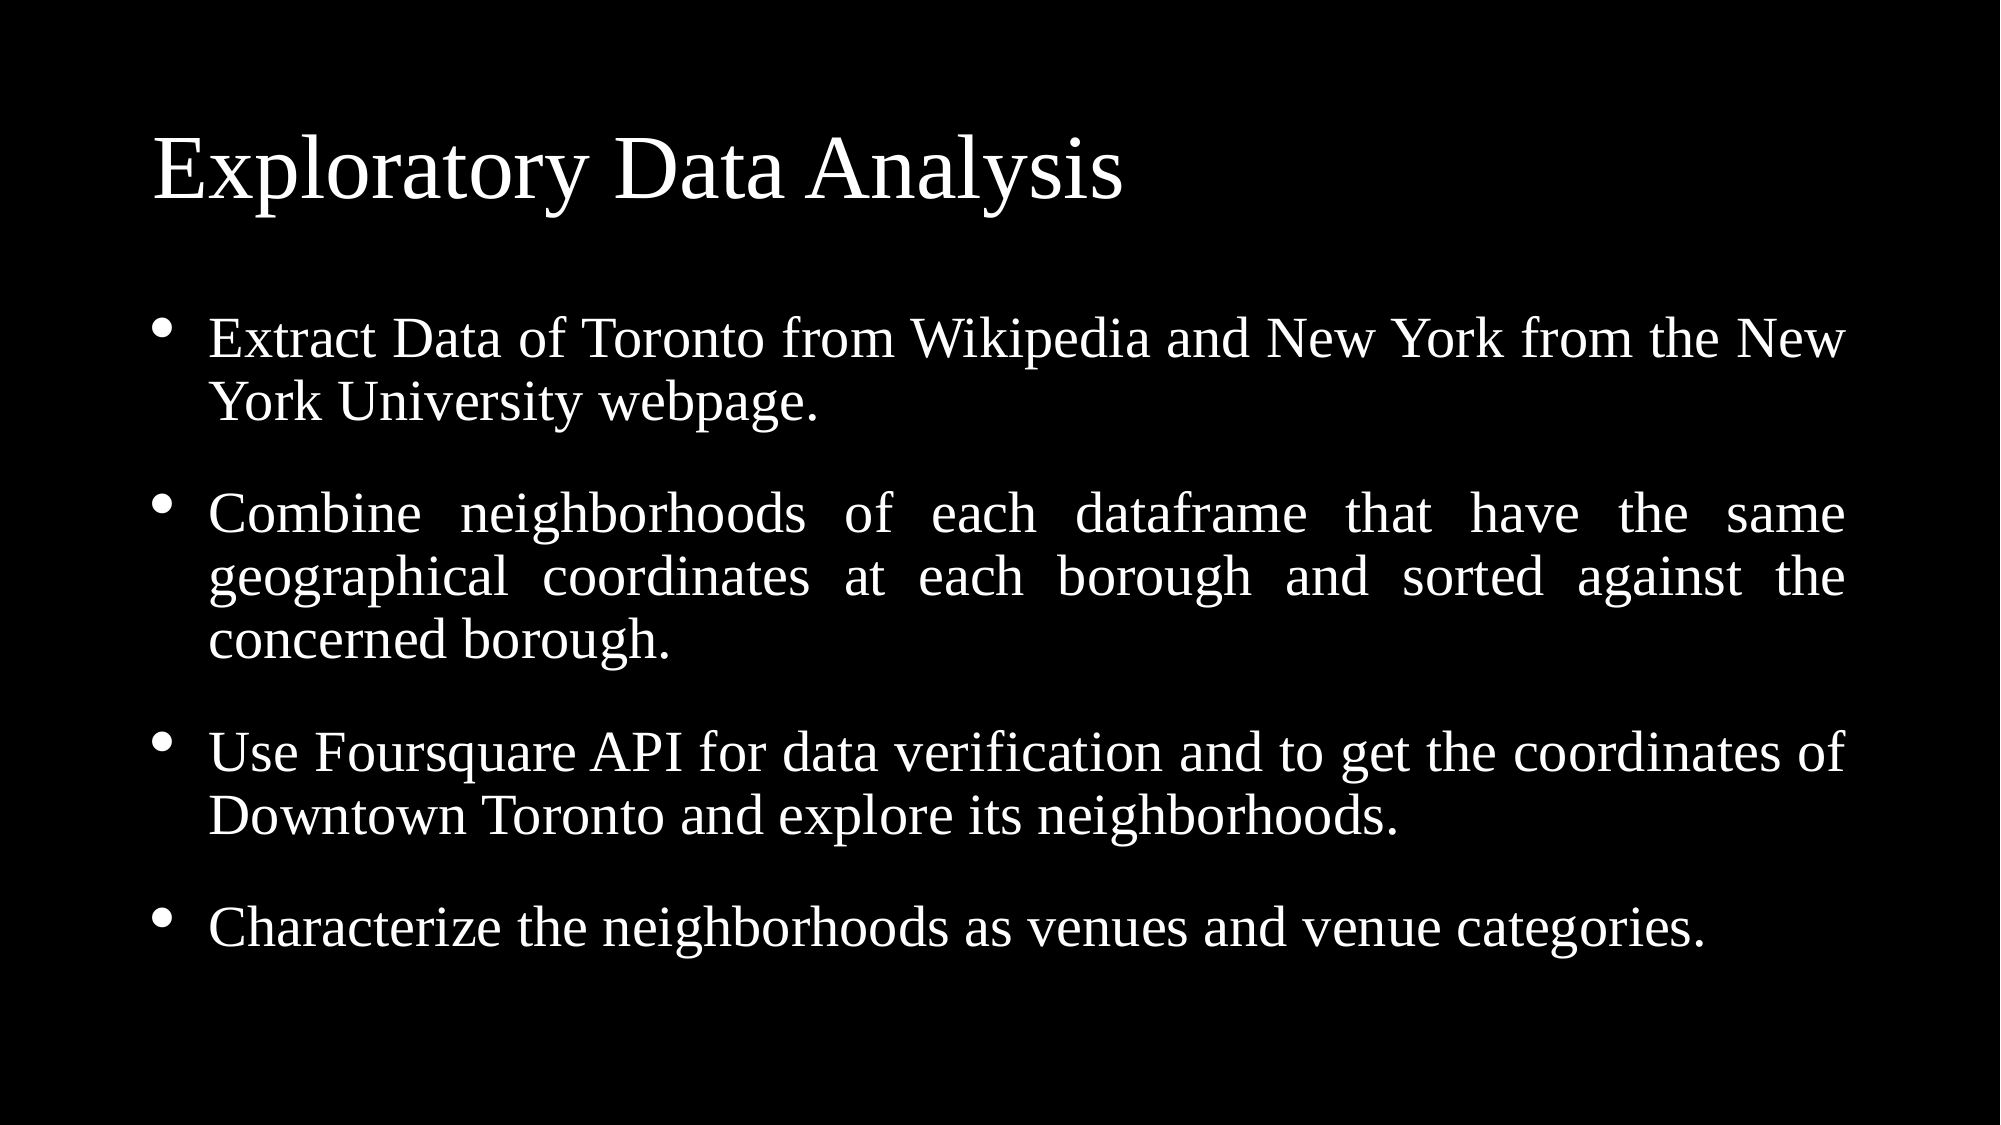

# Exploratory Data Analysis
Extract Data of Toronto from Wikipedia and New York from the New York University webpage.
Combine neighborhoods of each dataframe that have the same geographical coordinates at each borough and sorted against the concerned borough.
Use Foursquare API for data verification and to get the coordinates of Downtown Toronto and explore its neighborhoods.
Characterize the neighborhoods as venues and venue categories.